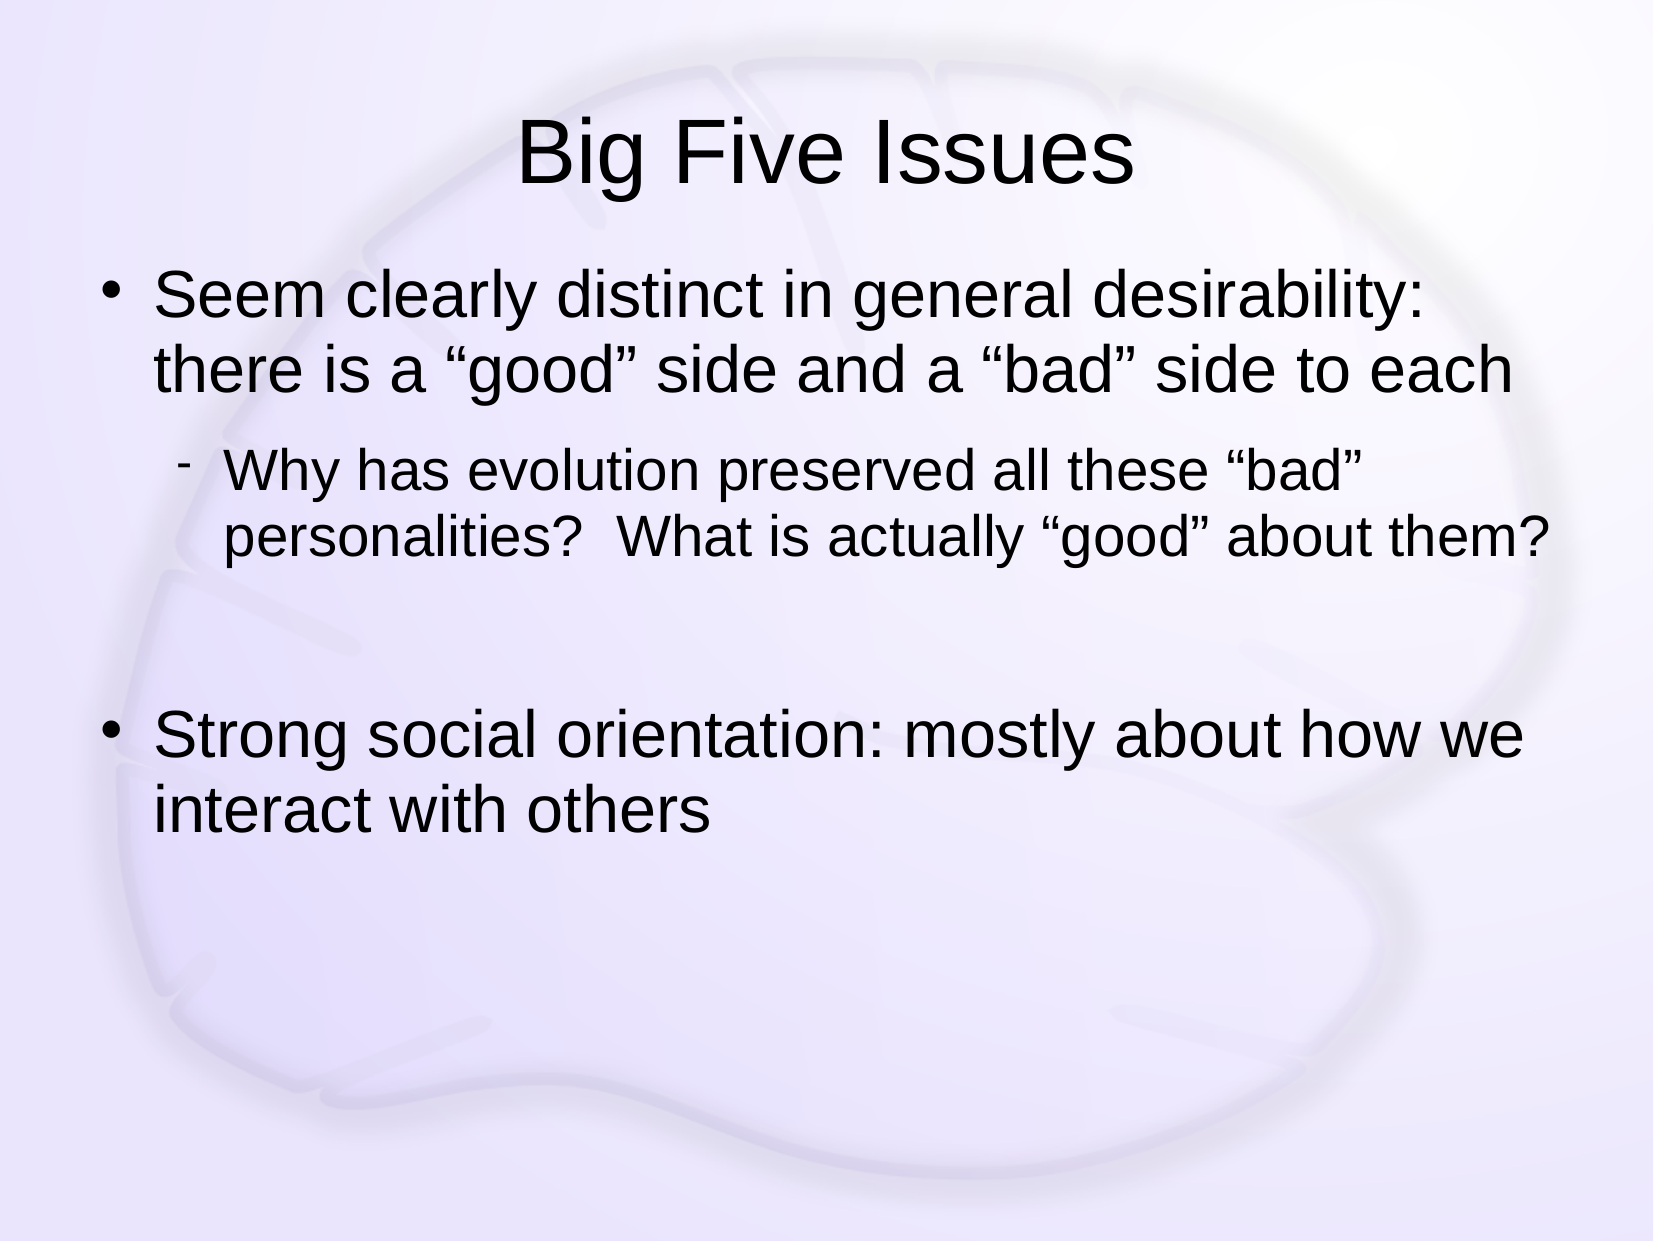

# Big Five Issues
Seem clearly distinct in general desirability: there is a “good” side and a “bad” side to each
Why has evolution preserved all these “bad” personalities?  What is actually “good” about them?

Strong social orientation: mostly about how we interact with others